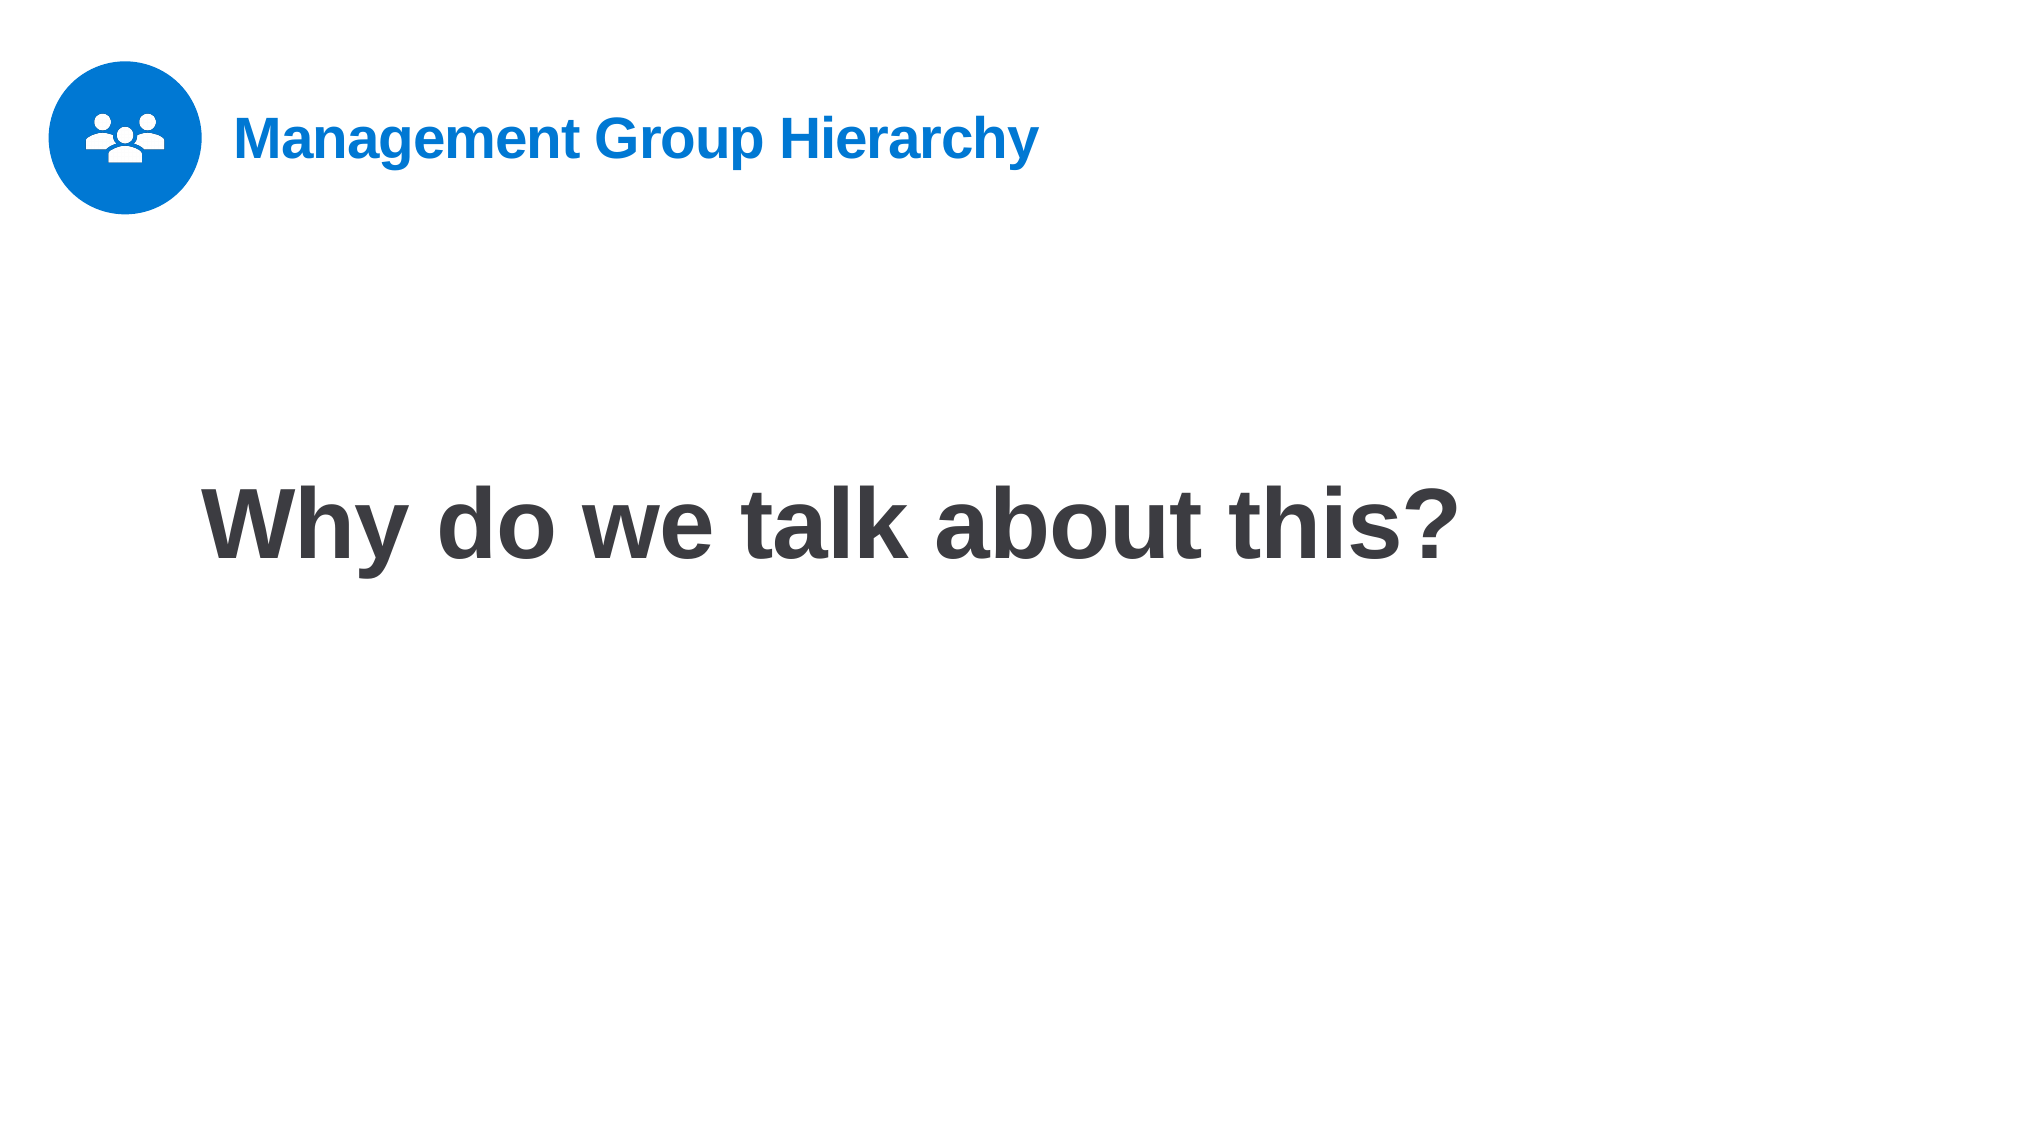

# Management Group Hierarchy
Why do we talk about this?